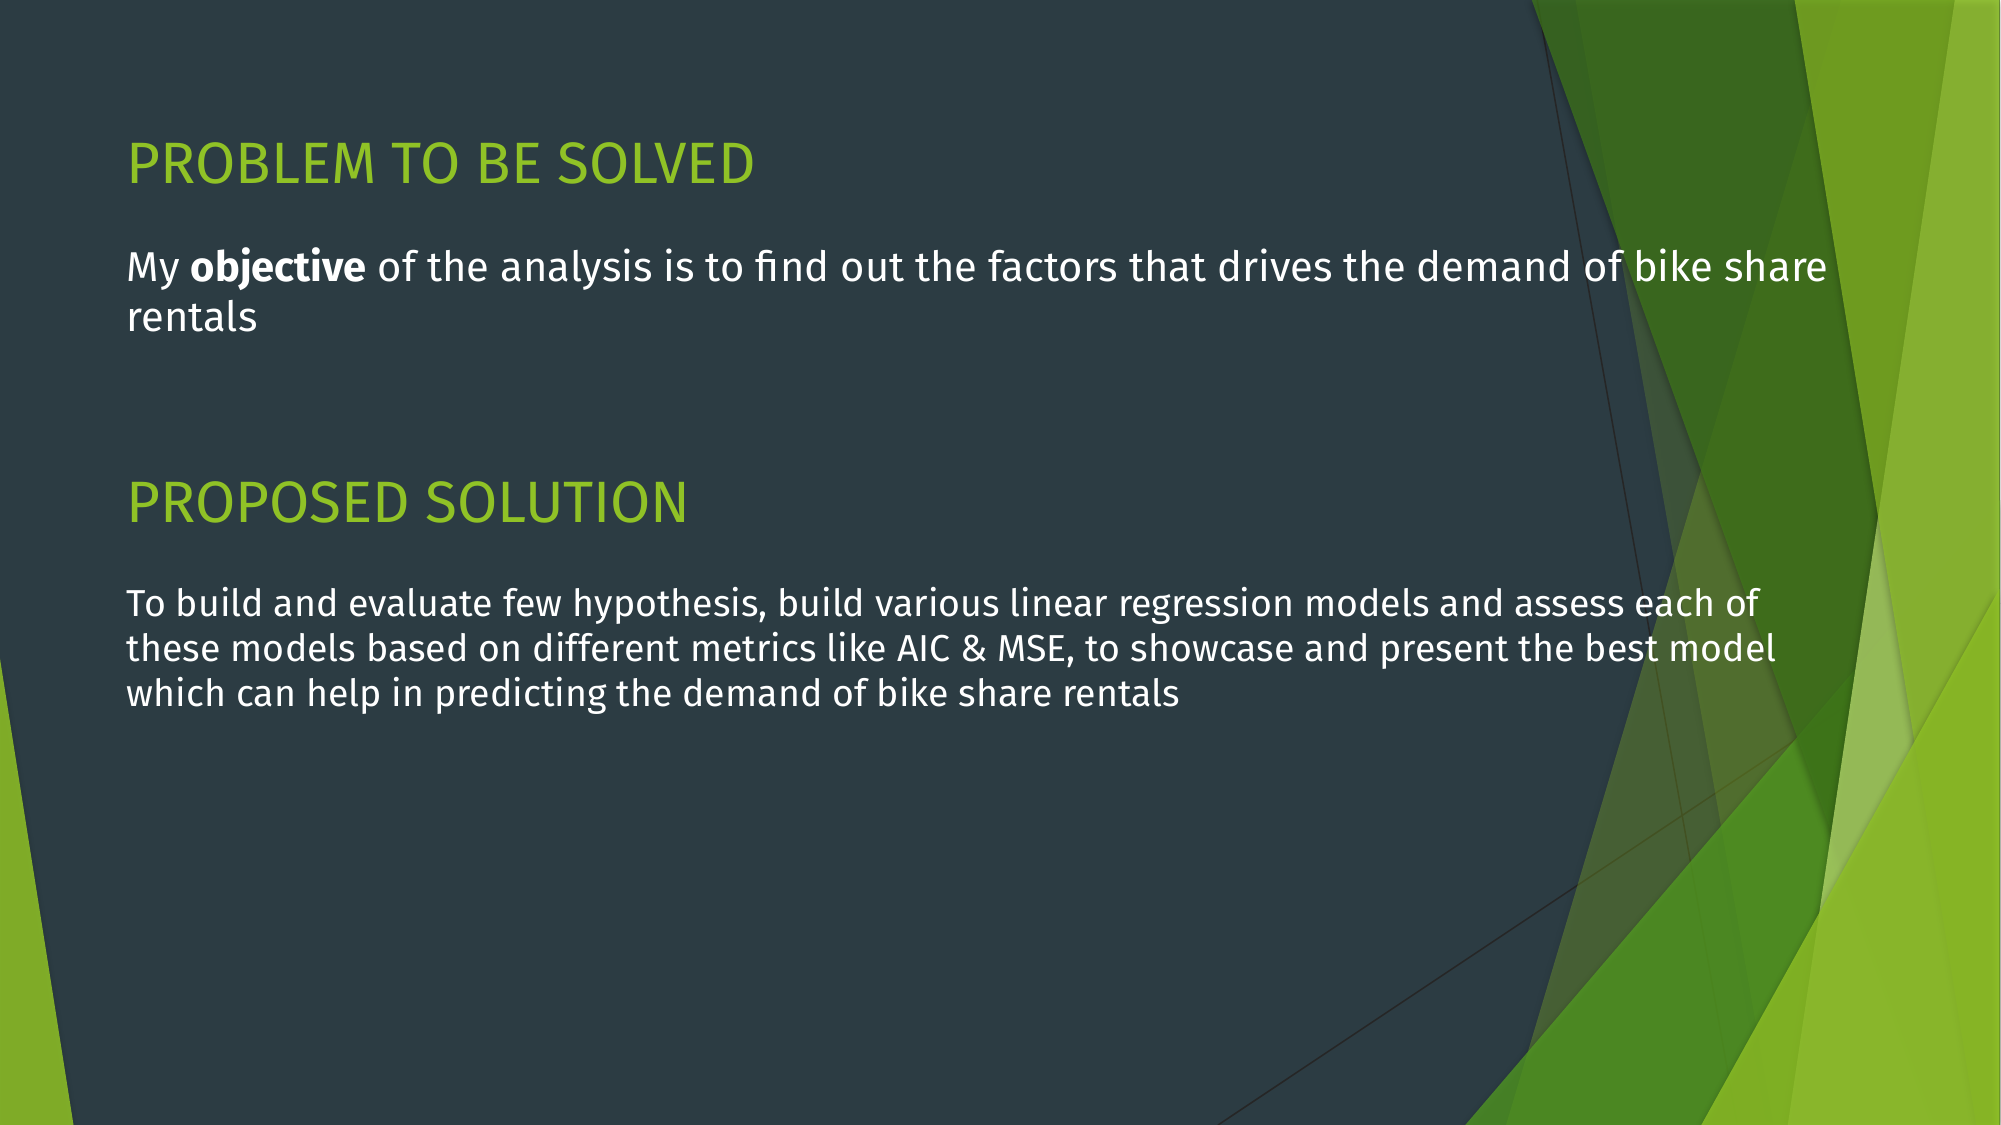

PROBLEM TO BE SOLVED

My objective of the analysis is to find out the factors that drives the demand of bike share rentals
PROPOSED SOLUTION

To build and evaluate few hypothesis, build various linear regression models and assess each of these models based on different metrics like AIC & MSE, to showcase and present the best model which can help in predicting the demand of bike share rentals